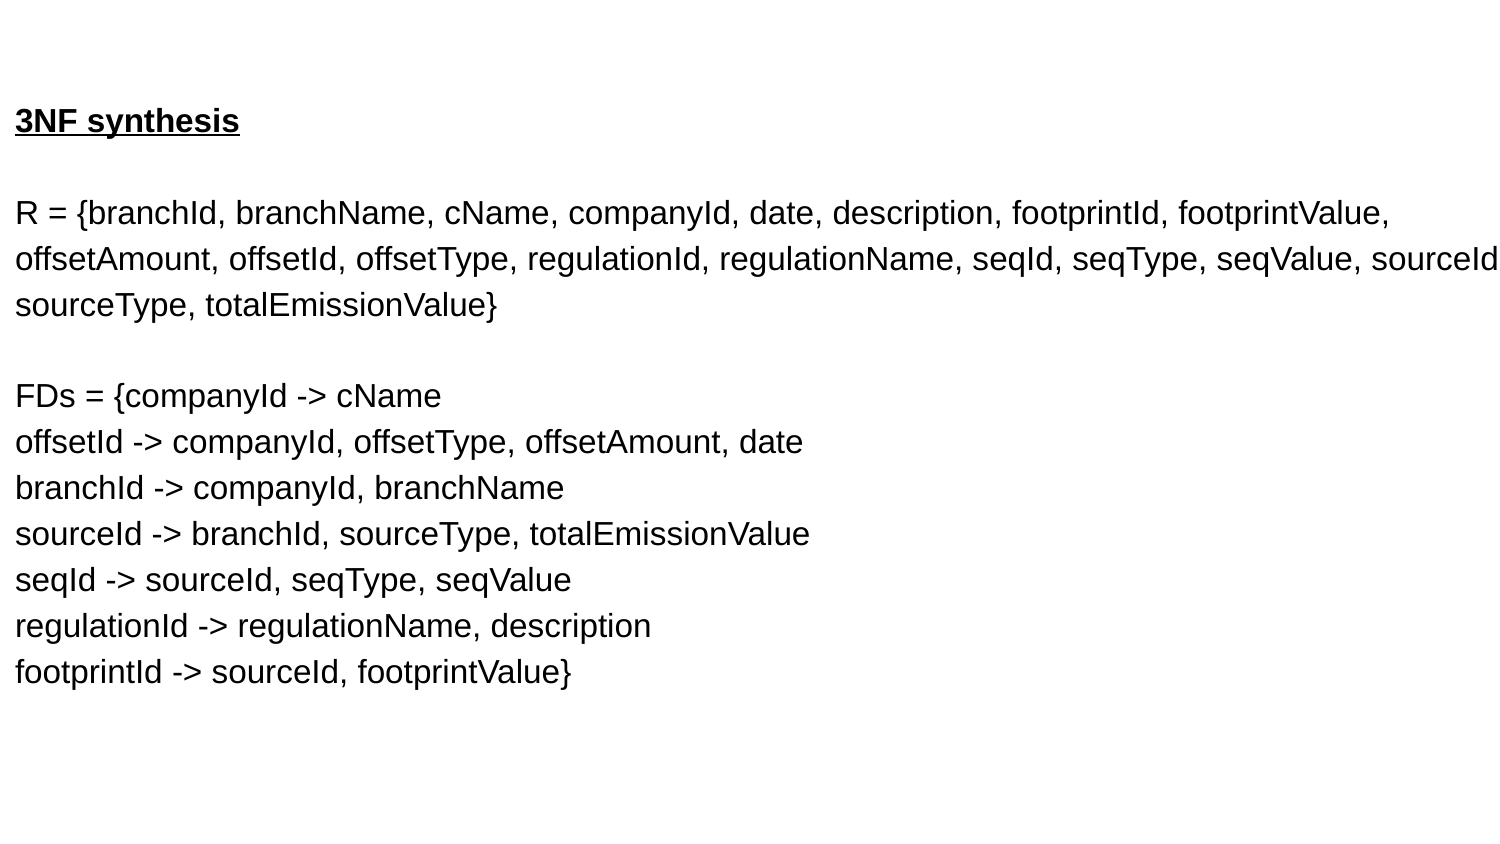

3NF synthesis

R = {branchId, branchName, cName, companyId, date, description, footprintId, footprintValue, offsetAmount, offsetId, offsetType, regulationId, regulationName, seqId, seqType, seqValue, sourceId, sourceType, totalEmissionValue}

FDs = {companyId -> cName
offsetId -> companyId, offsetType, offsetAmount, date
branchId -> companyId, branchName
sourceId -> branchId, sourceType, totalEmissionValue
seqId -> sourceId, seqType, seqValue
regulationId -> regulationName, description
footprintId -> sourceId, footprintValue}